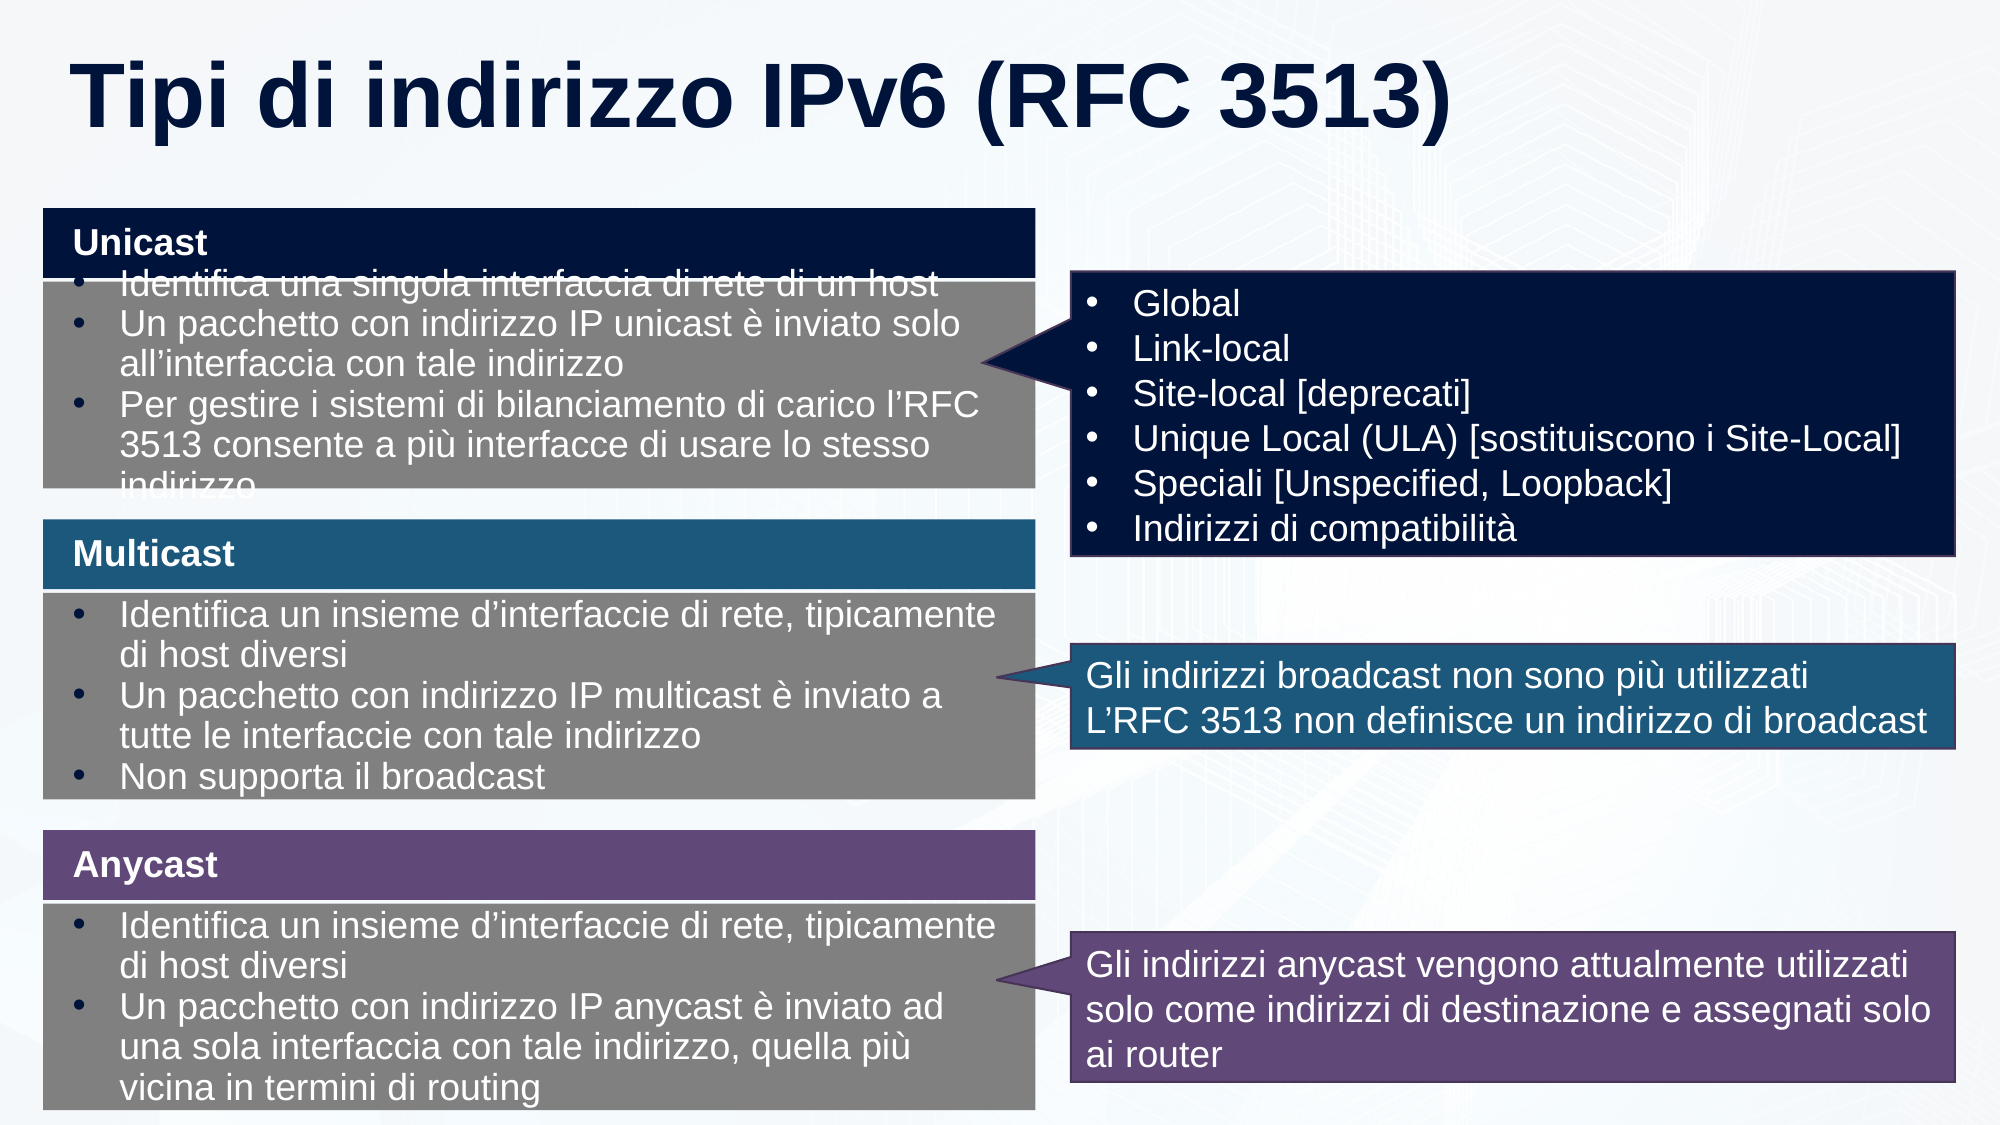

# Tipi di indirizzo IPv6 (RFC 3513)
Unicast
Identifica una singola interfaccia di rete di un host
Un pacchetto con indirizzo IP unicast è inviato solo all’interfaccia con tale indirizzo
Per gestire i sistemi di bilanciamento di carico l’RFC 3513 consente a più interfacce di usare lo stesso indirizzo
Global
Link-local
Site-local [deprecati]
Unique Local (ULA) [sostituiscono i Site-Local]
Speciali [Unspecified, Loopback]
Indirizzi di compatibilità
Multicast
Identifica un insieme d’interfaccie di rete, tipicamente di host diversi
Un pacchetto con indirizzo IP multicast è inviato a tutte le interfaccie con tale indirizzo
Non supporta il broadcast
Gli indirizzi broadcast non sono più utilizzati
L’RFC 3513 non definisce un indirizzo di broadcast
Anycast
Identifica un insieme d’interfaccie di rete, tipicamente di host diversi
Un pacchetto con indirizzo IP anycast è inviato ad una sola interfaccia con tale indirizzo, quella più vicina in termini di routing
Gli indirizzi anycast vengono attualmente utilizzati solo come indirizzi di destinazione e assegnati solo ai router